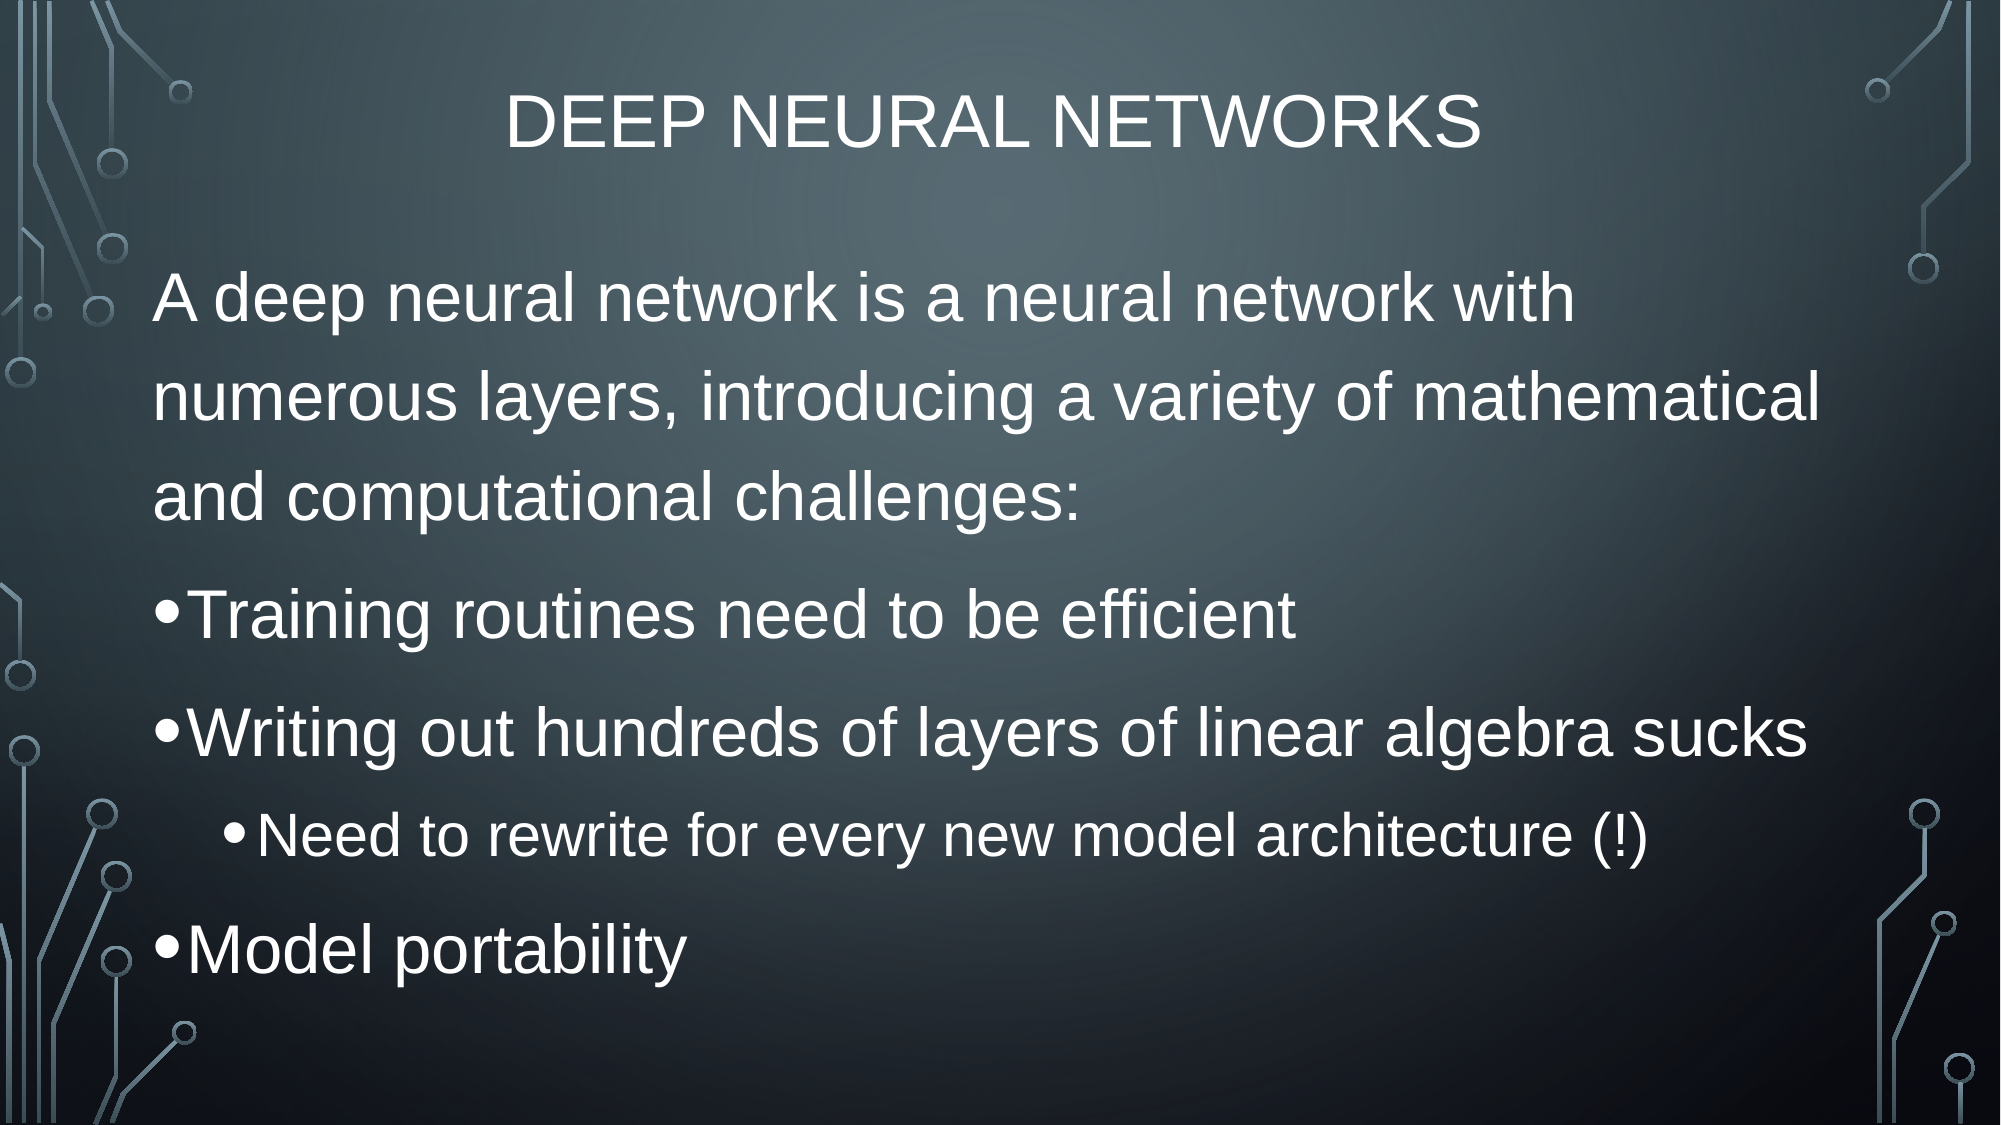

# DEEP NEURAL NETWORKS
A deep neural network is a neural network with numerous layers, introducing a variety of mathematical and computational challenges:
Training routines need to be efficient
Writing out hundreds of layers of linear algebra sucks
Need to rewrite for every new model architecture (!)
Model portability